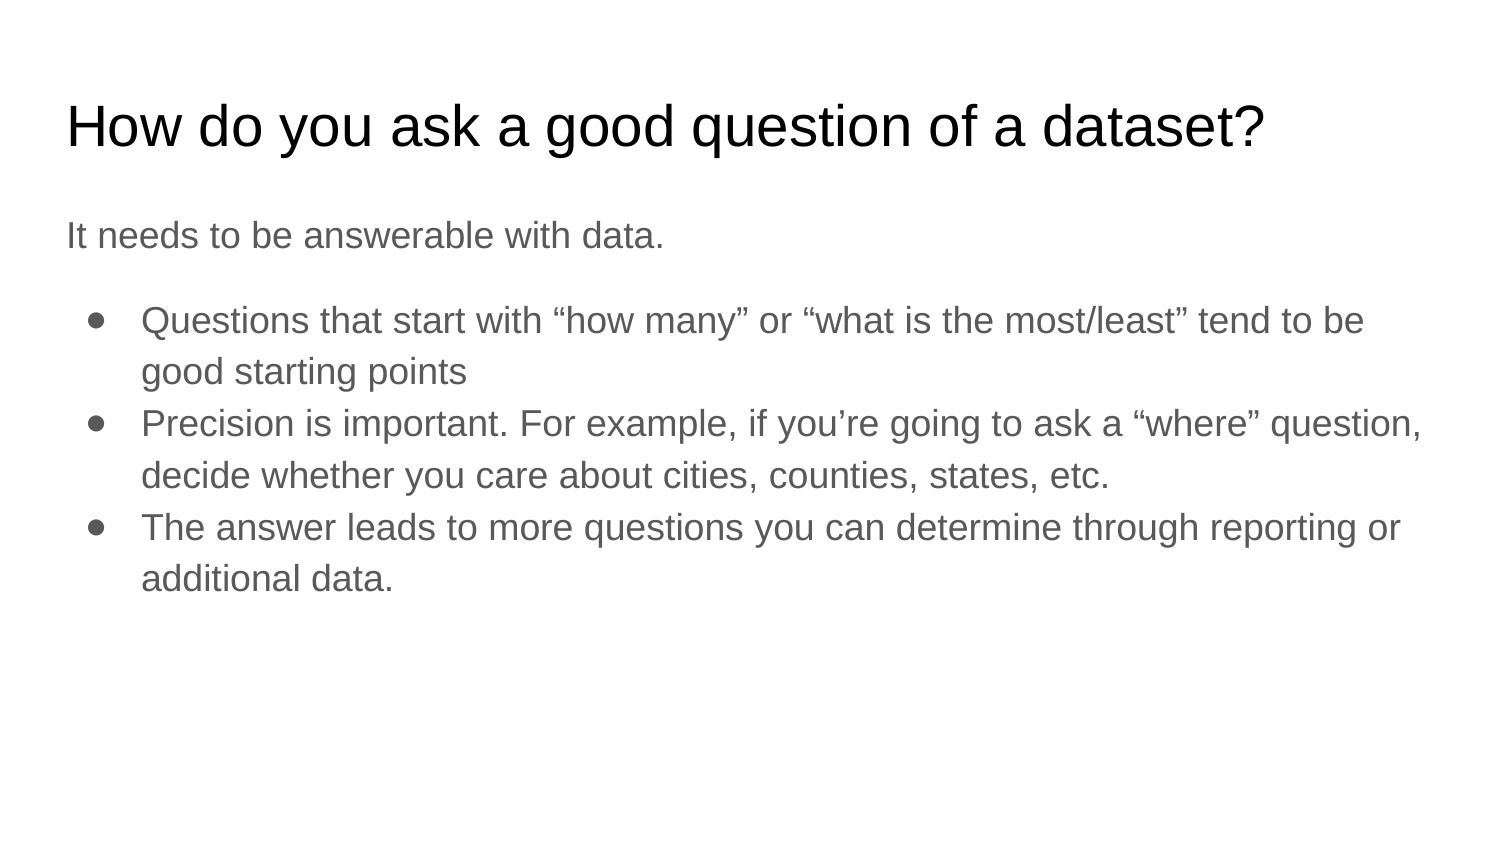

# How do you ask a good question of a dataset?
It needs to be answerable with data.
Questions that start with “how many” or “what is the most/least” tend to be good starting points
Precision is important. For example, if you’re going to ask a “where” question, decide whether you care about cities, counties, states, etc.
The answer leads to more questions you can determine through reporting or additional data.